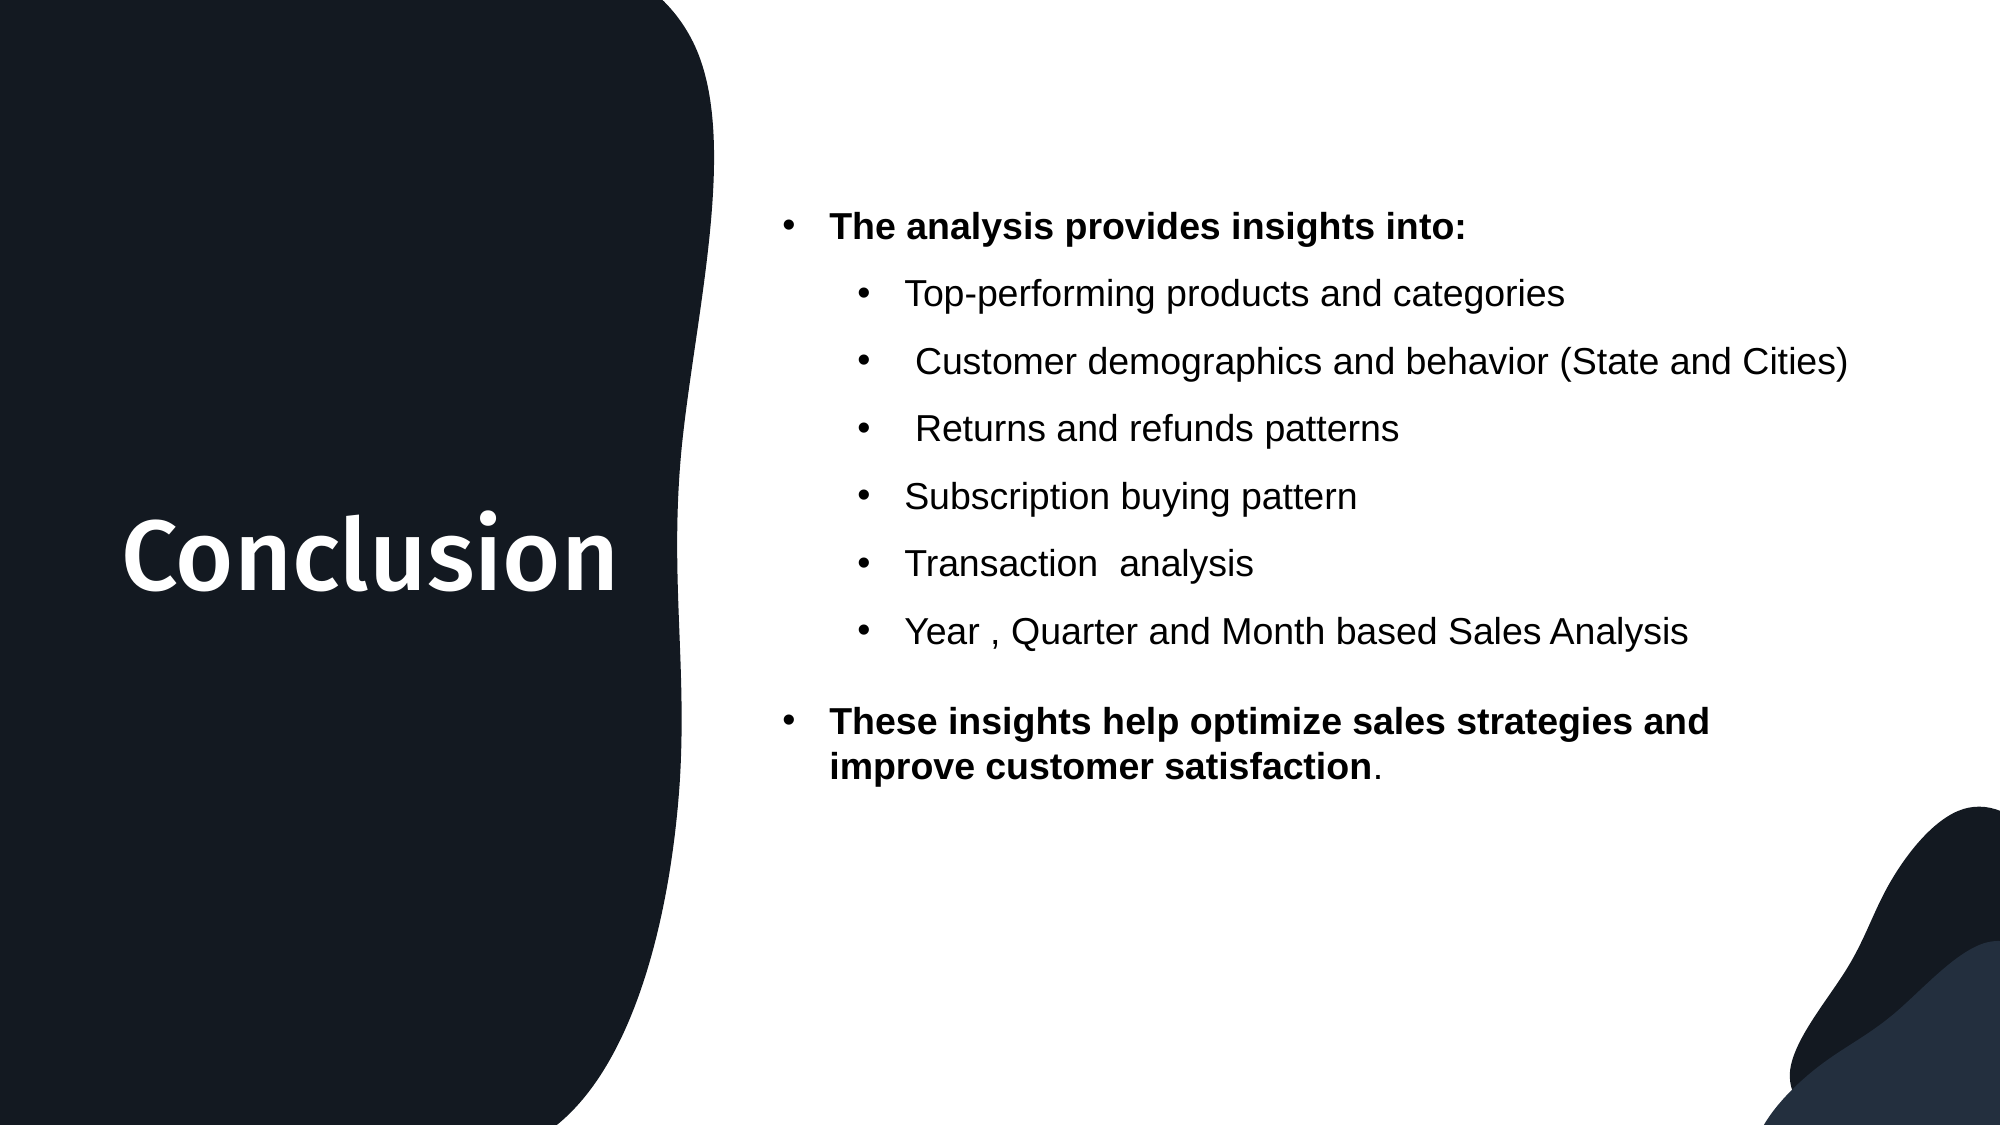

The analysis provides insights into:
Top-performing products and categories
 Customer demographics and behavior (State and Cities)
 Returns and refunds patterns
Subscription buying pattern
Transaction  analysis
Year , Quarter and Month based Sales Analysis

These insights help optimize sales strategies and improve customer satisfaction.
Conclusion